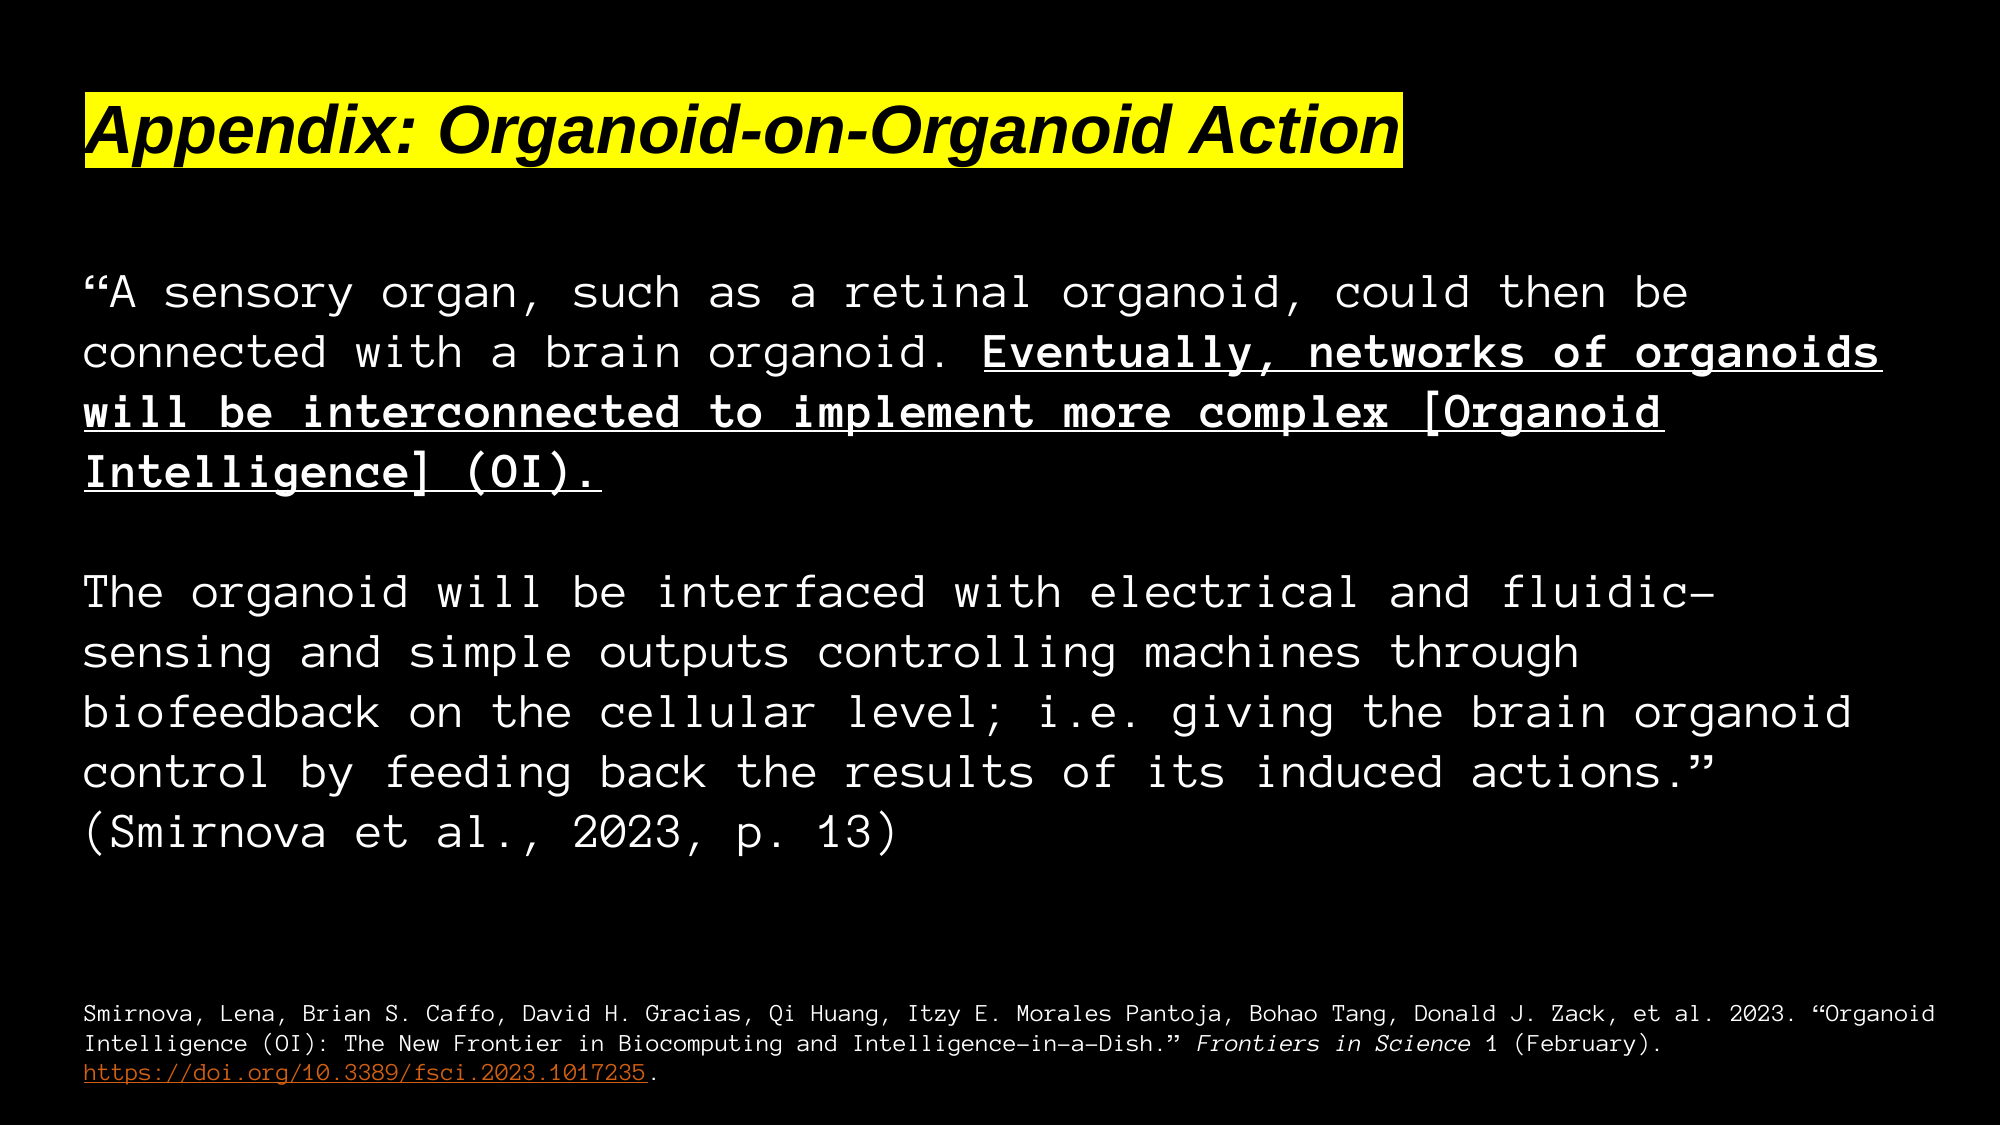

# Appendix: Organoid-on-Organoid Action
“A sensory organ, such as a retinal organoid, could then be connected with a brain organoid. Eventually, networks of organoids will be interconnected to implement more complex [Organoid Intelligence] (OI).

The organoid will be interfaced with electrical and fluidic-sensing and simple outputs controlling machines through biofeedback on the cellular level; i.e. giving the brain organoid control by feeding back the results of its induced actions.” (Smirnova et al., 2023, p. 13)

Smirnova, Lena, Brian S. Caffo, David H. Gracias, Qi Huang, Itzy E. Morales Pantoja, Bohao Tang, Donald J. Zack, et al. 2023. “Organoid Intelligence (OI): The New Frontier in Biocomputing and Intelligence-in-a-Dish.” Frontiers in Science 1 (February). https://doi.org/10.3389/fsci.2023.1017235.